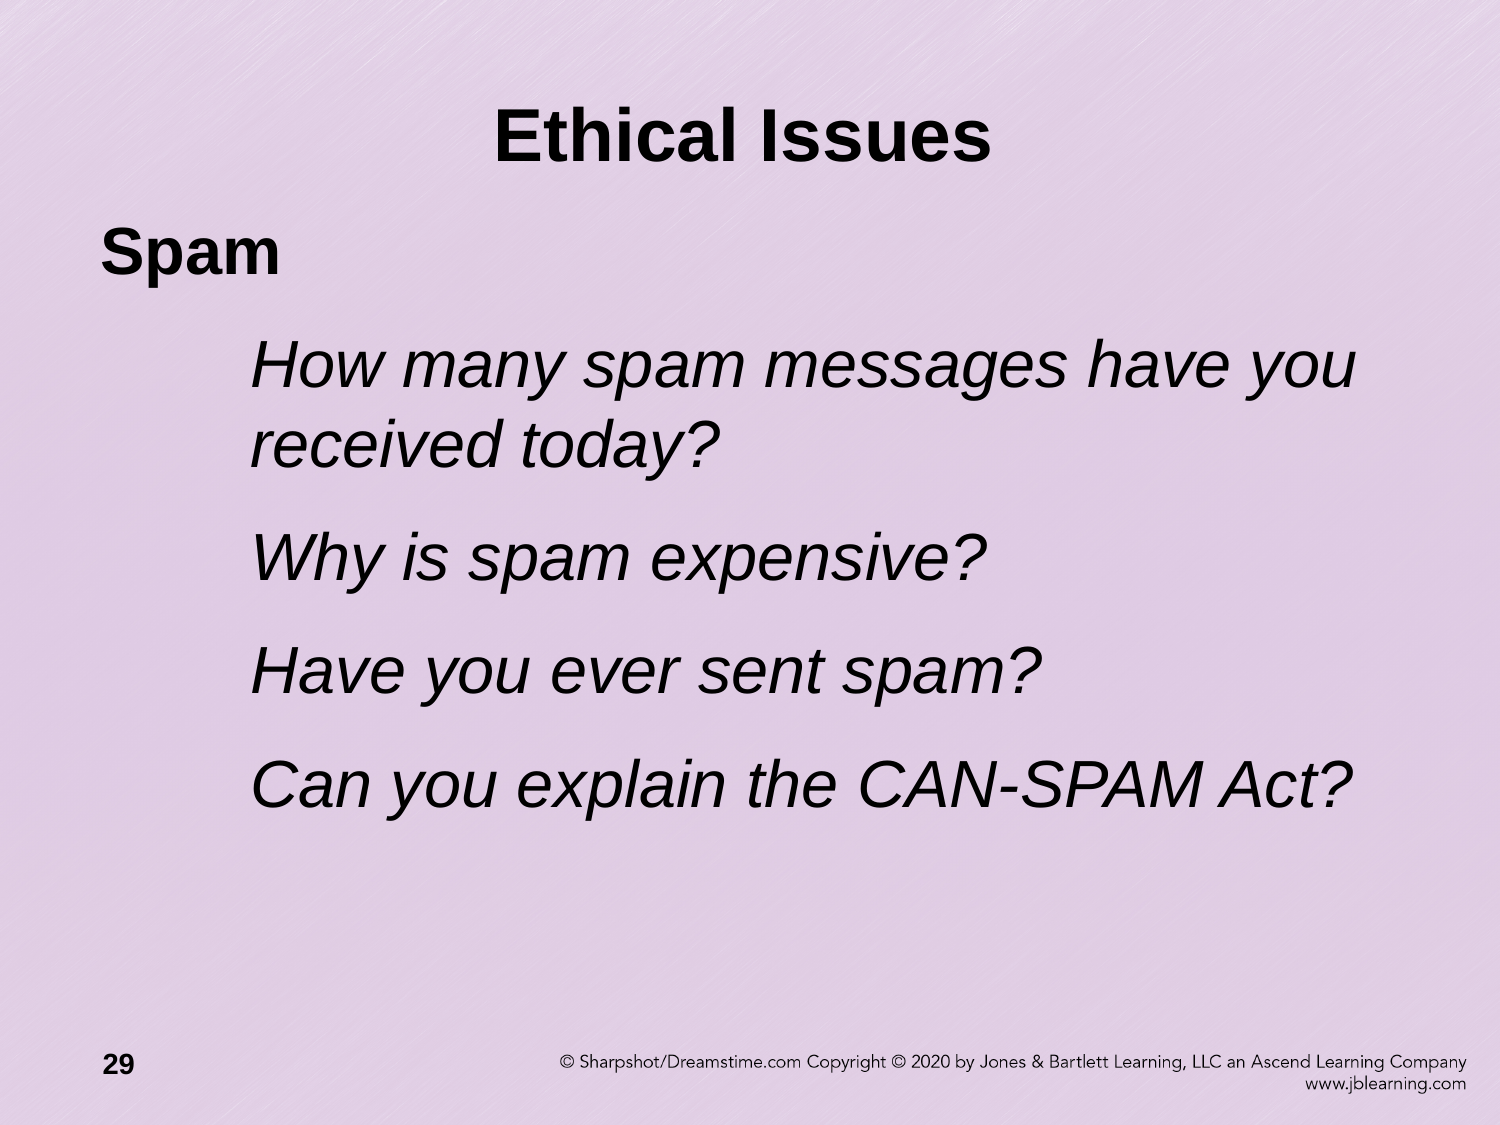

# Ethical Issues
Spam
	How many spam messages have you 	received today?
	Why is spam expensive?
	Have you ever sent spam?
	Can you explain the CAN-SPAM Act?
29